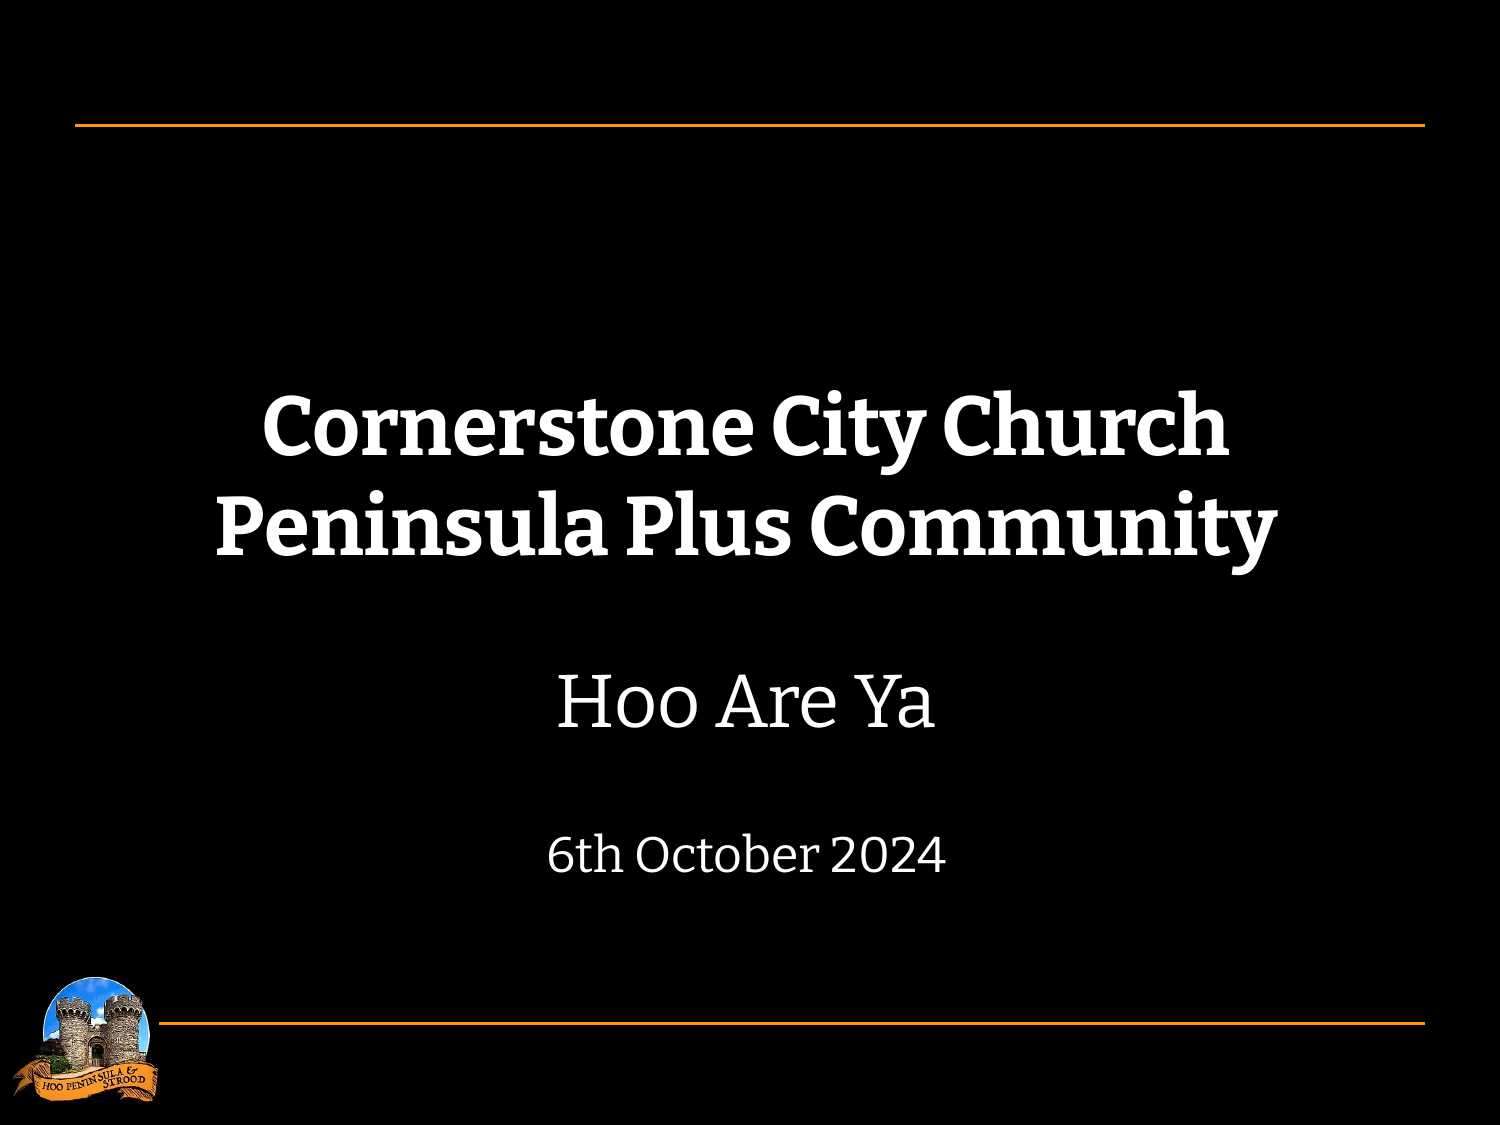

Cornerstone City Church
Peninsula Plus Community
Hoo Are Ya
6th October 2024